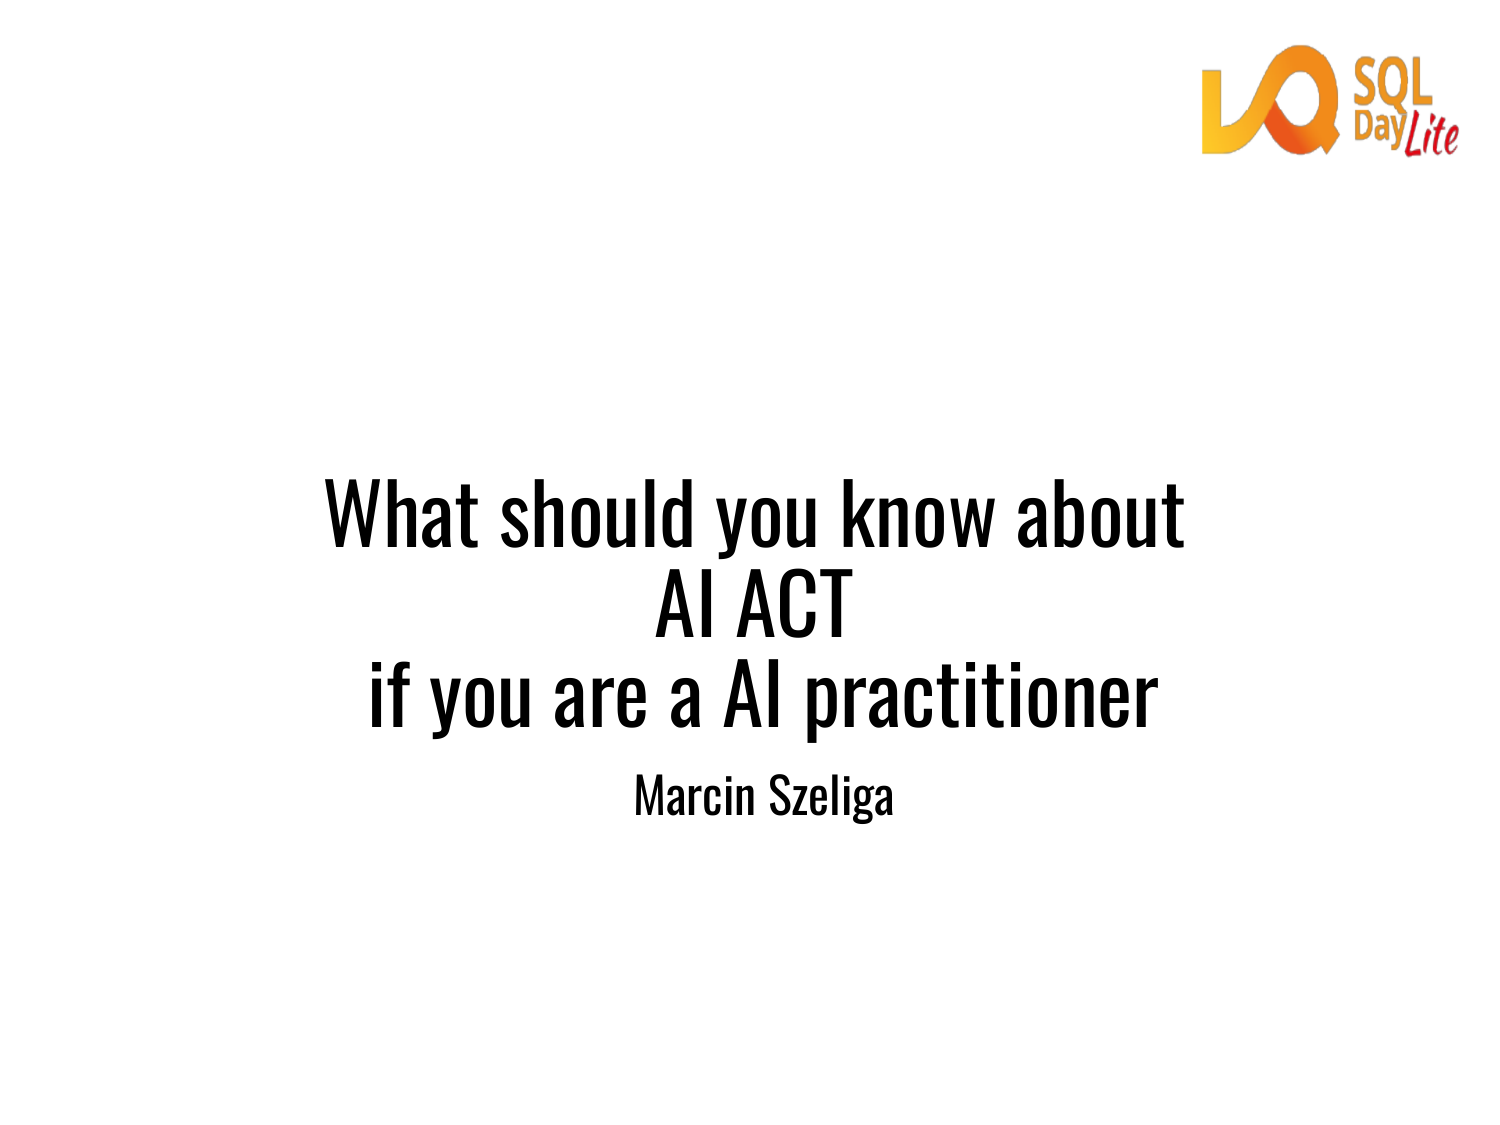

# What should you know about AI ACT if you are a AI practitioner
Marcin Szeliga